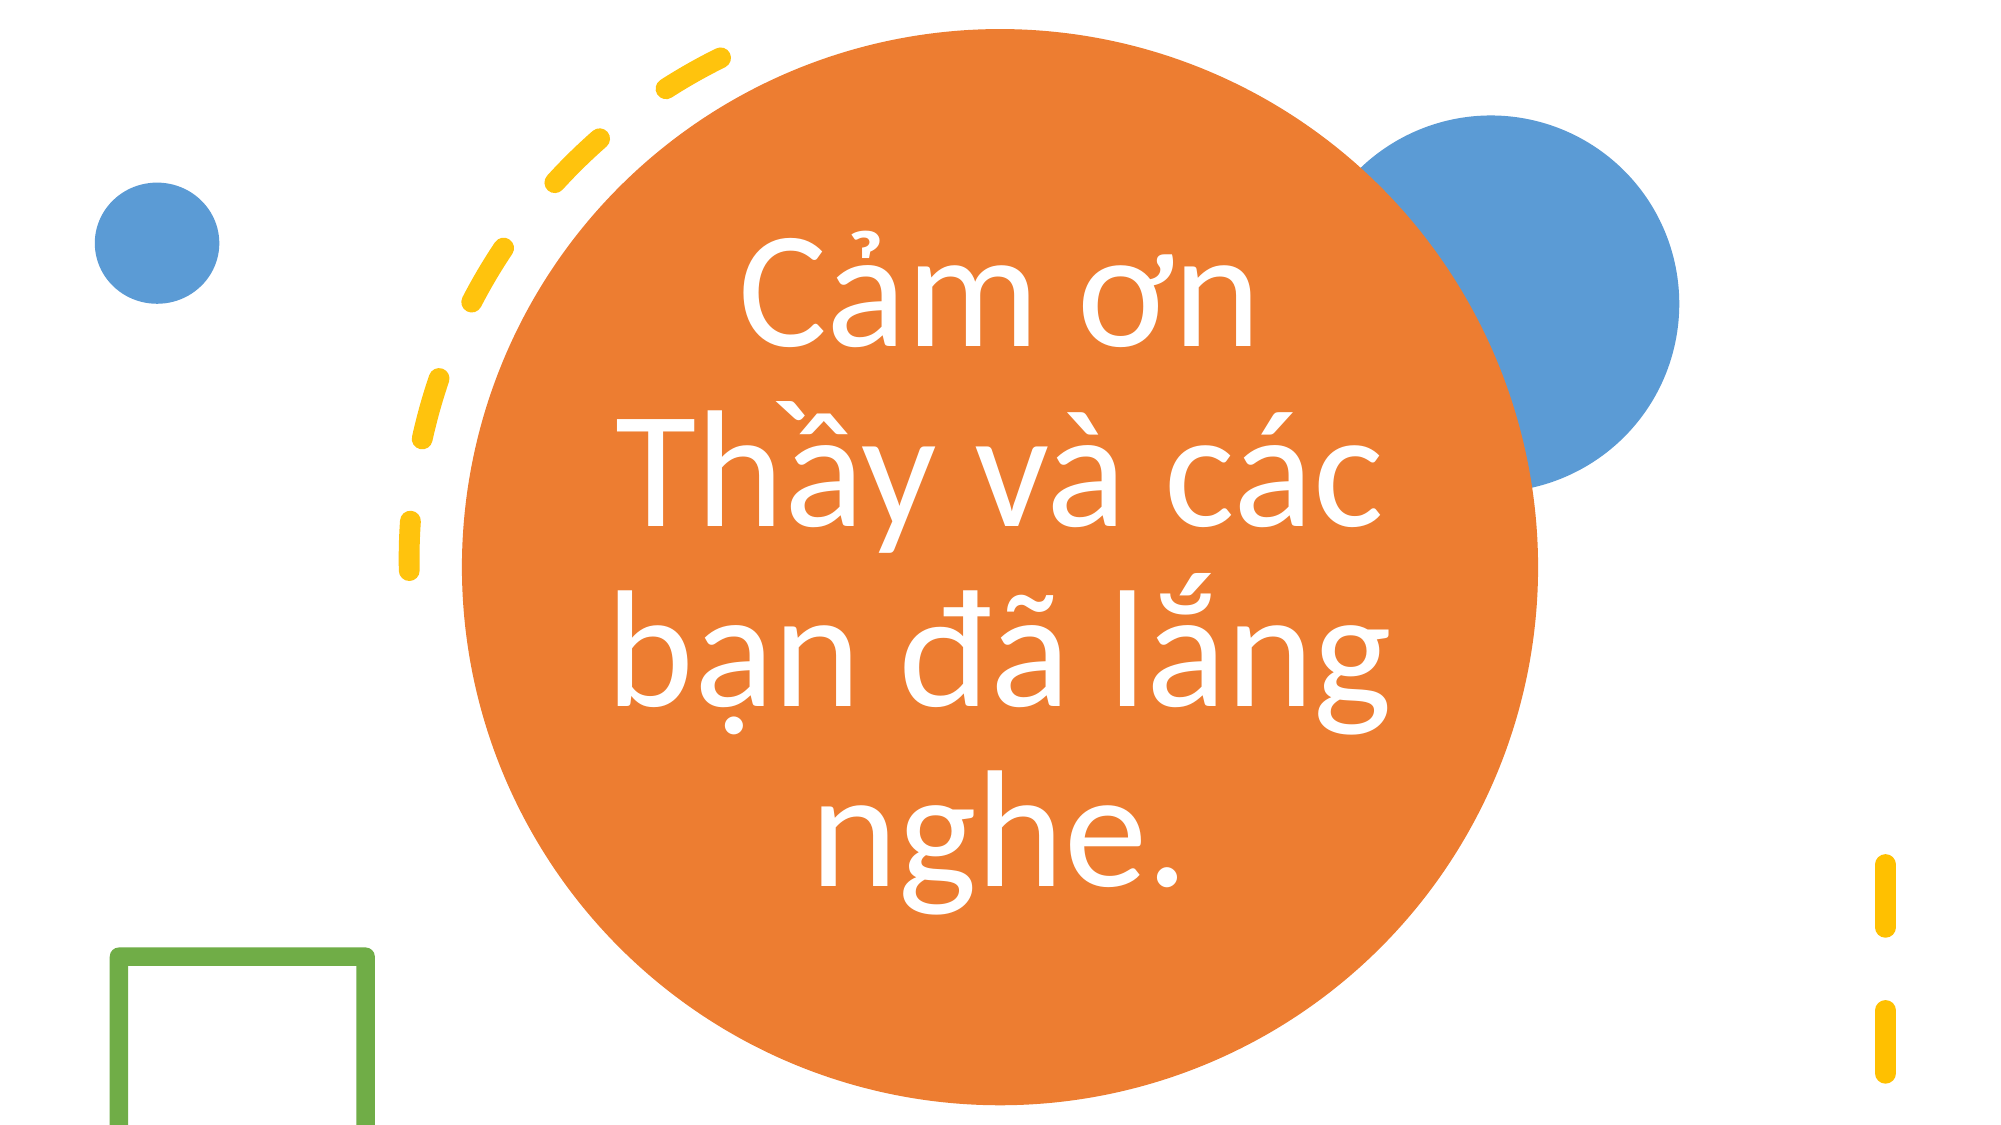

# Cảm ơn Thầy và các bạn đã lắng nghe.